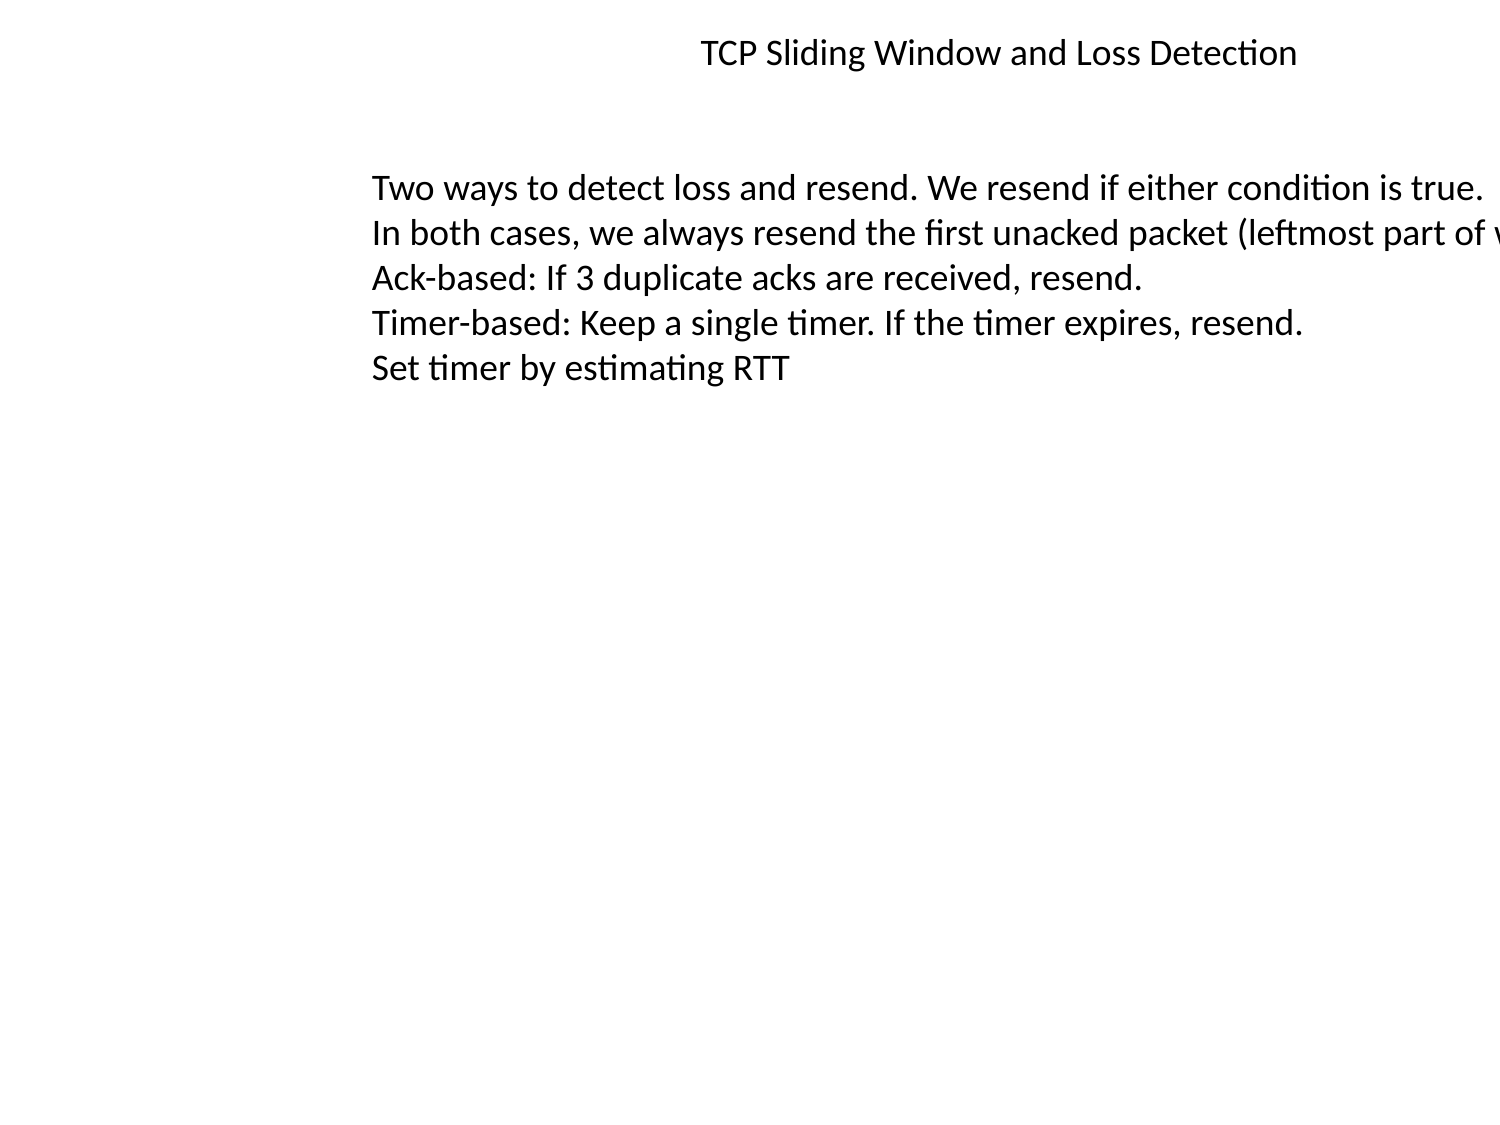

TCP Sliding Window and Loss Detection
Two ways to detect loss and resend. We resend if either condition is true.
In both cases, we always resend the first unacked packet (leftmost part of window)
Ack-based: If 3 duplicate acks are received, resend.
Timer-based: Keep a single timer. If the timer expires, resend.
Set timer by estimating RTT